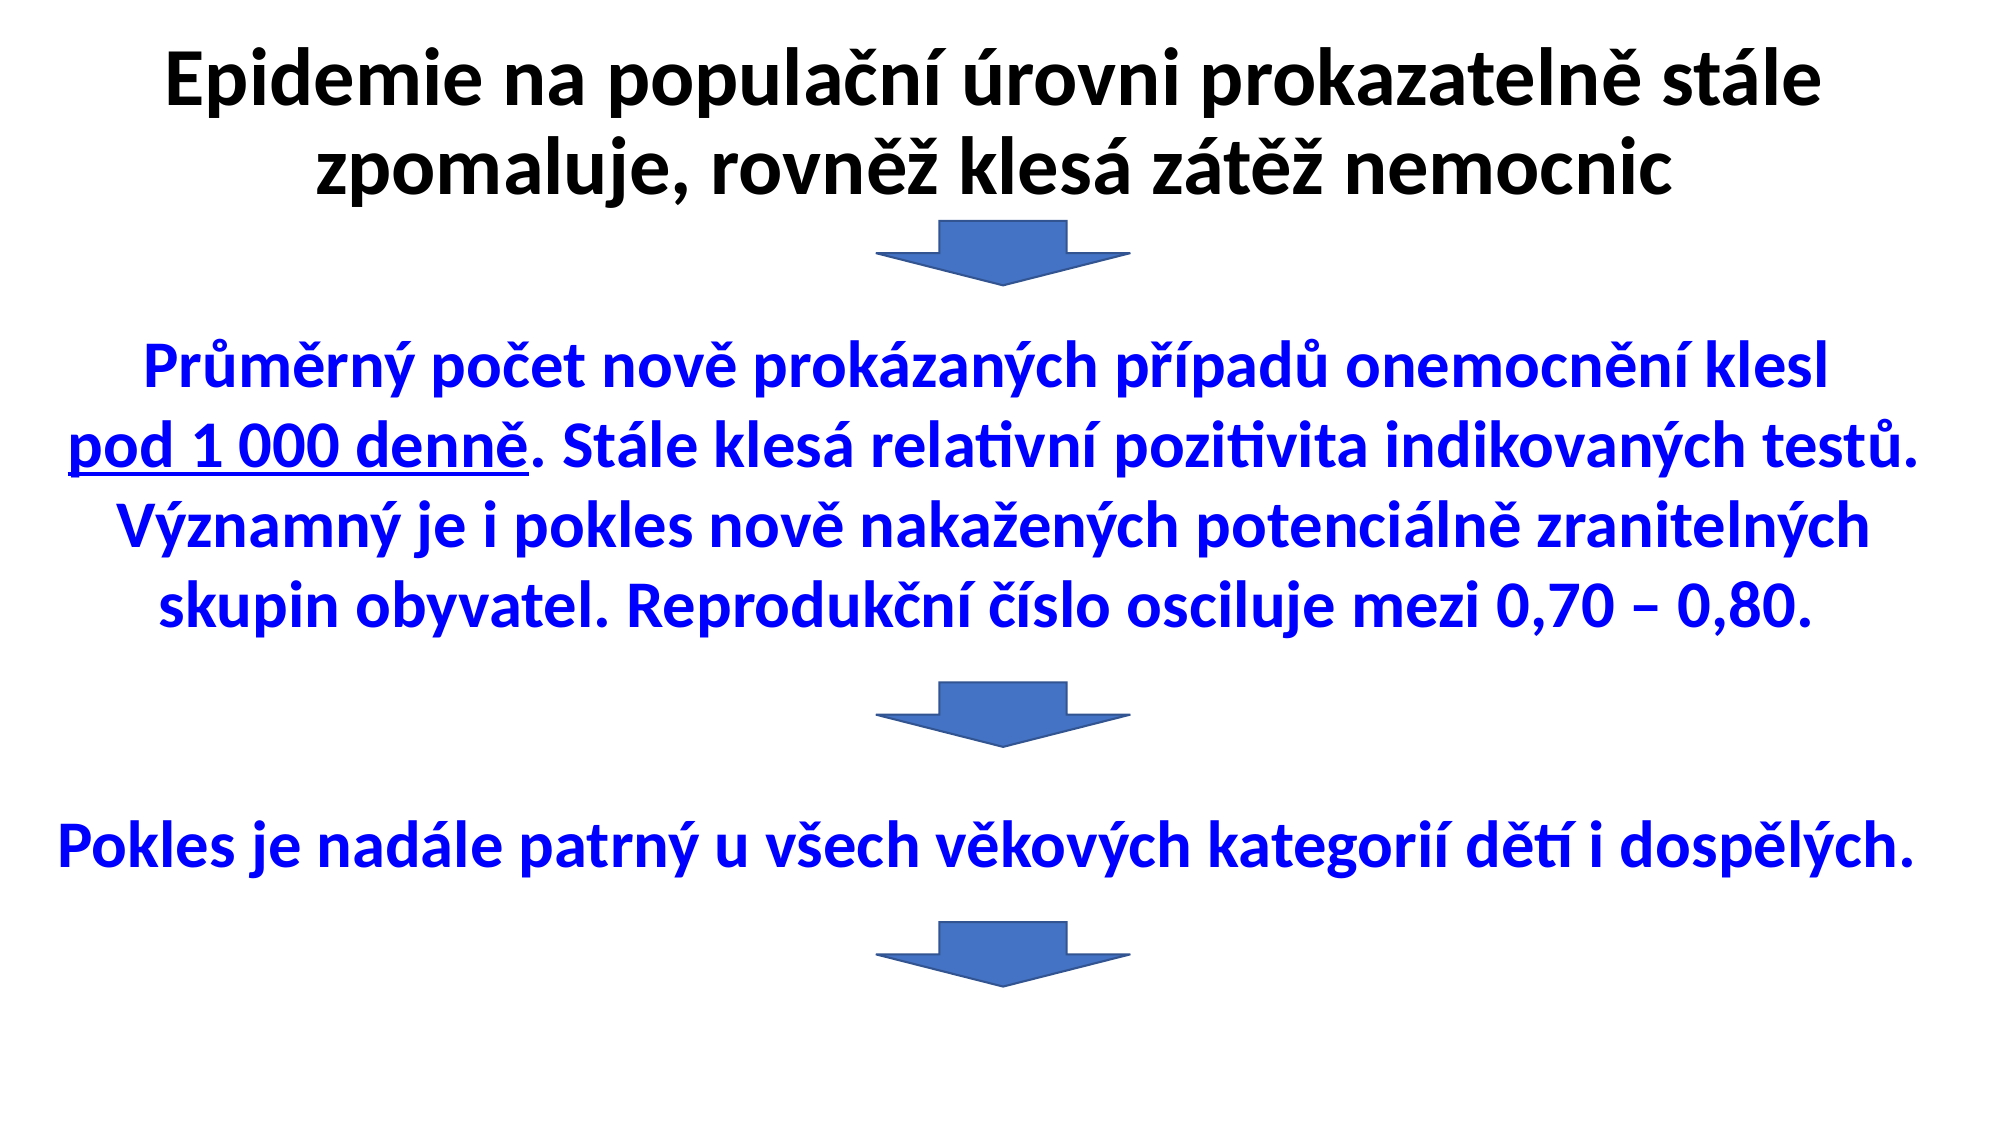

Epidemie na populační úrovni prokazatelně stále zpomaluje, rovněž klesá zátěž nemocnic

Průměrný počet nově prokázaných případů onemocnění klesl
pod 1 000 denně. Stále klesá relativní pozitivita indikovaných testů. Významný je i pokles nově nakažených potenciálně zranitelných skupin obyvatel. Reprodukční číslo osciluje mezi 0,70 – 0,80.

Pokles je nadále patrný u všech věkových kategorií dětí i dospělých.